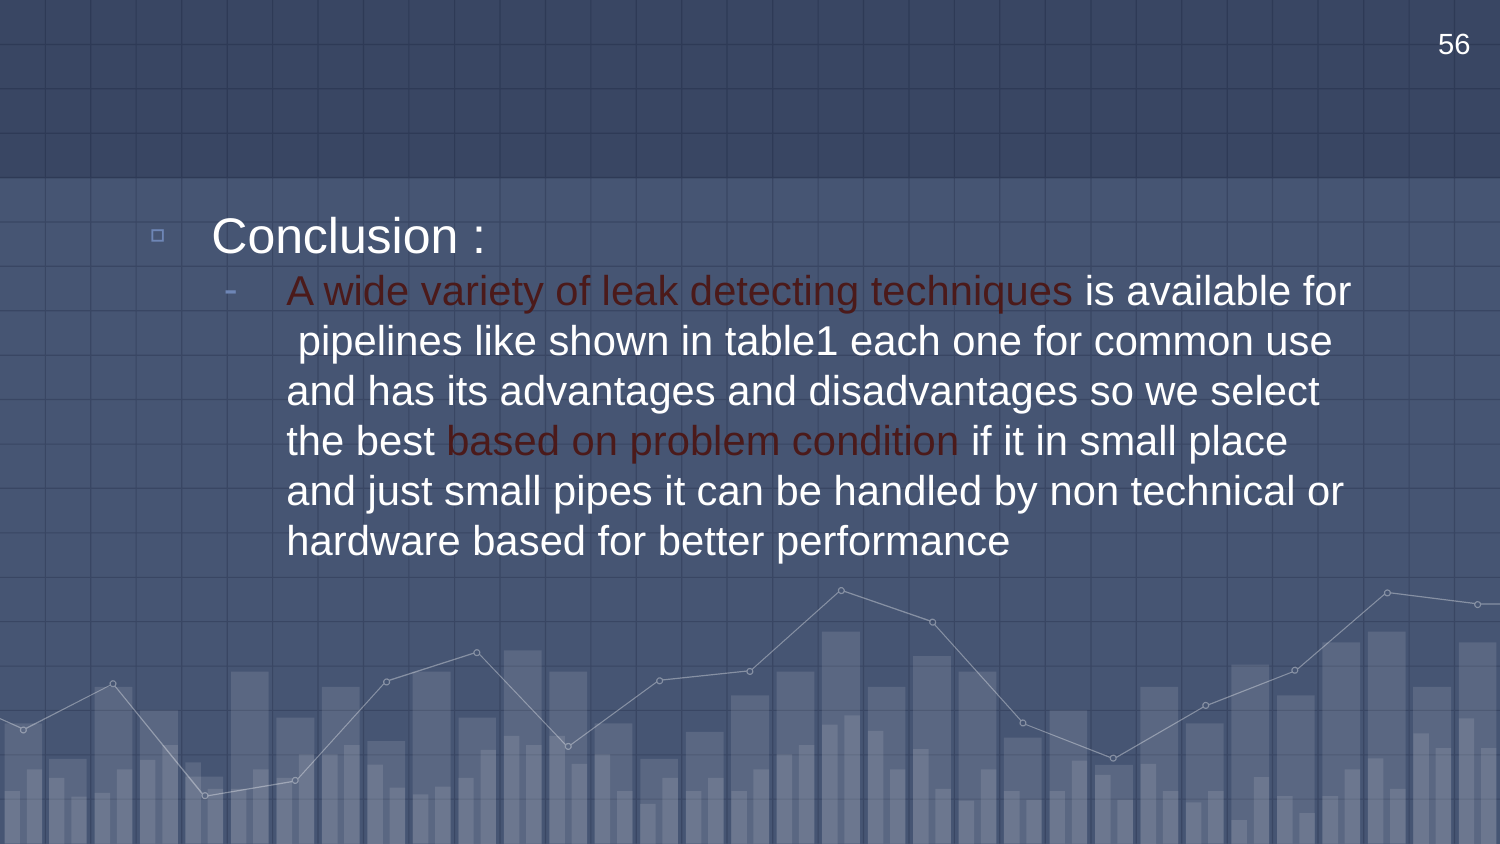

56
Conclusion :
A wide variety of leak detecting techniques is available for   pipelines like shown in table1 each one for common use and has its advantages and disadvantages so we select the best based on problem condition if it in small place and just small pipes it can be handled by non technical or hardware based for better performance